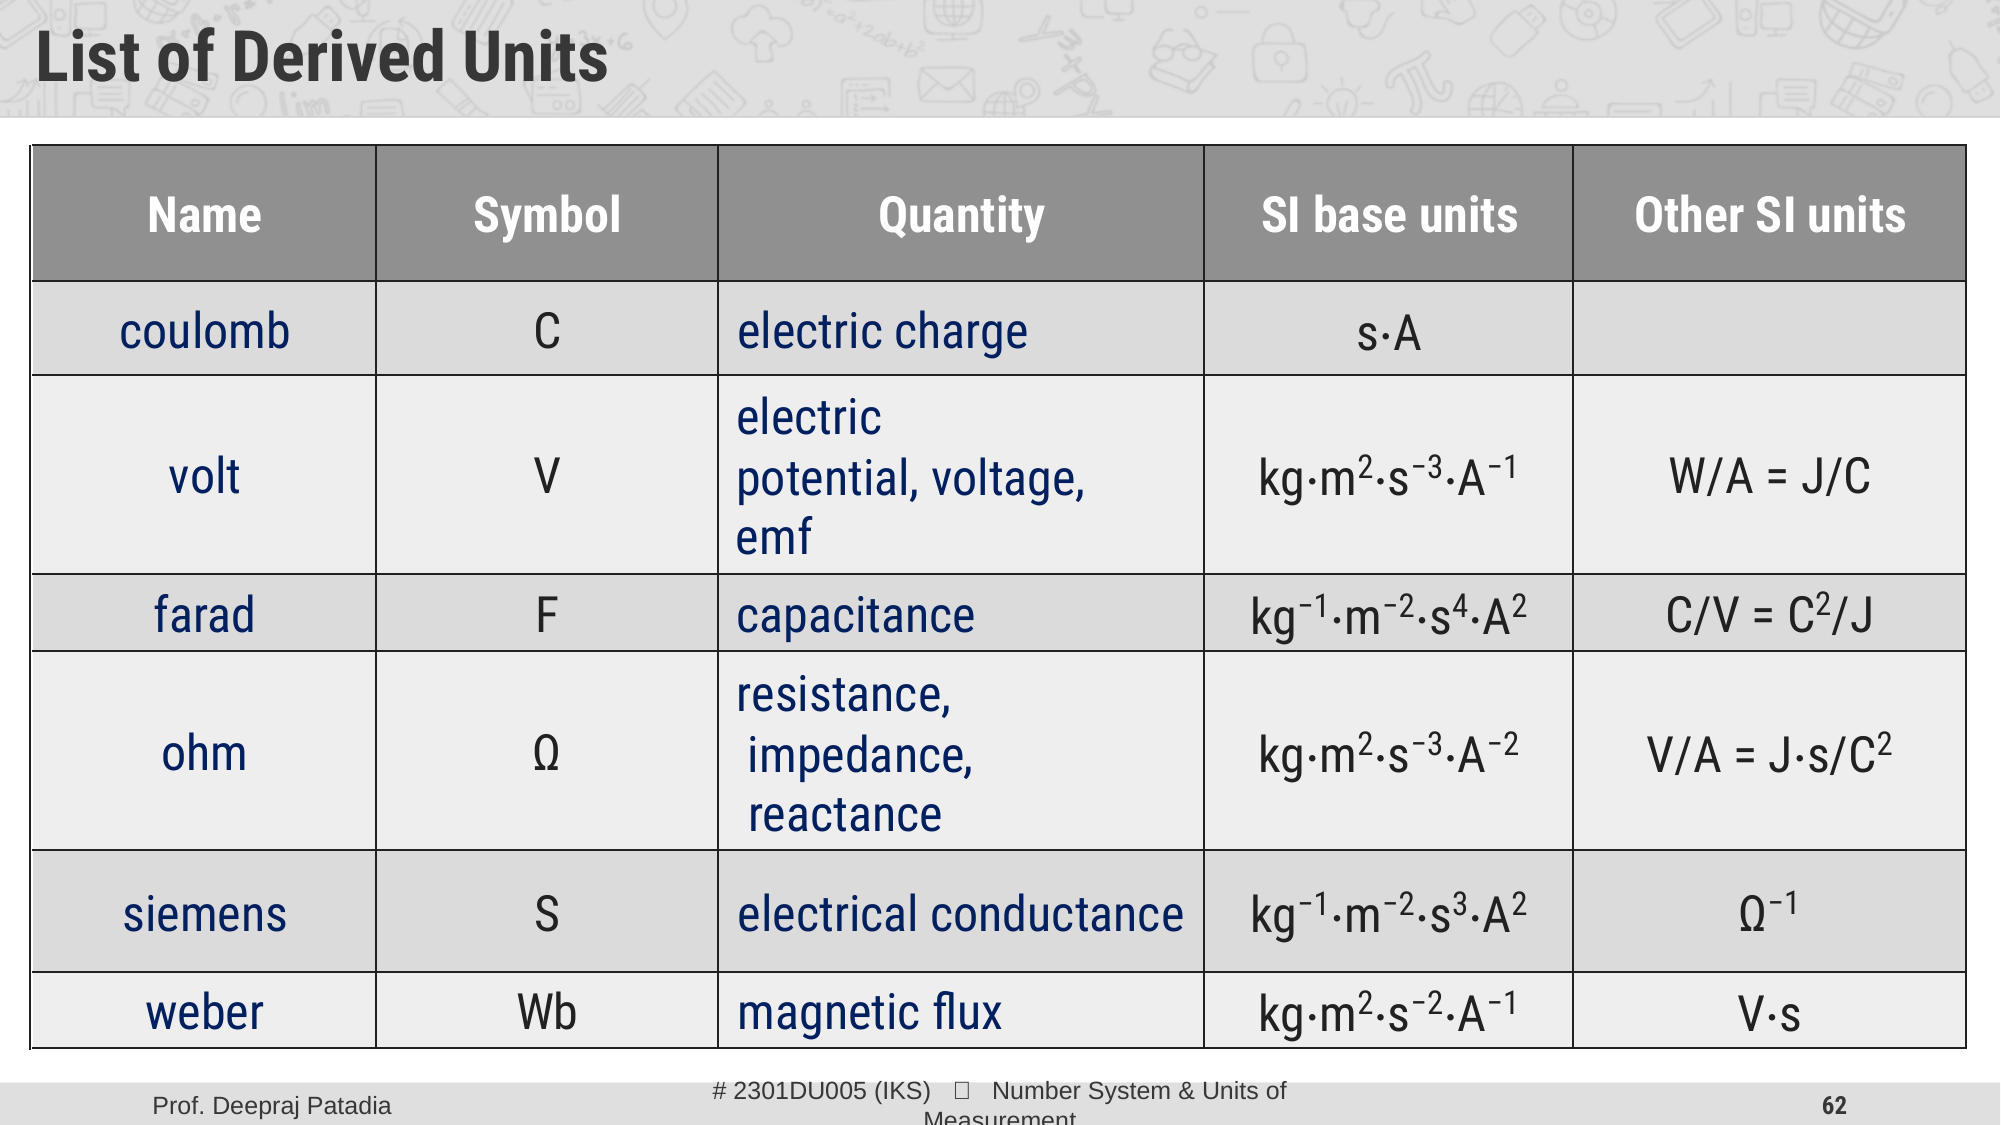

# List of Derived Units

Name
Symbol
Quantity
SI base units
Other SI units

coulomb
C
electric charge
s
⋅
A
electric
volt
V
W/A = J/C
potential
,
voltage
,
kg
⋅
m
2
⋅
s
−3
⋅
A
−1
emf
farad
F
capacitance
C/V = C
2
/J
kg
−1
⋅
m
−2
⋅
s
4
⋅
A
2
resistance
,
ohm
Ω
impedance
,
kg
⋅
m
2
⋅
s
−3
⋅
A
−2
V/A = J
⋅
s/C
2
reactance
siemens
S
electrical conductance
Ω
−1
kg
−1
⋅
m
−2
⋅
s
3
⋅
A
2
weber
Wb
magnetic flux
kg
⋅
m
2
⋅
s
−2
⋅
A
−1
V
⋅
s